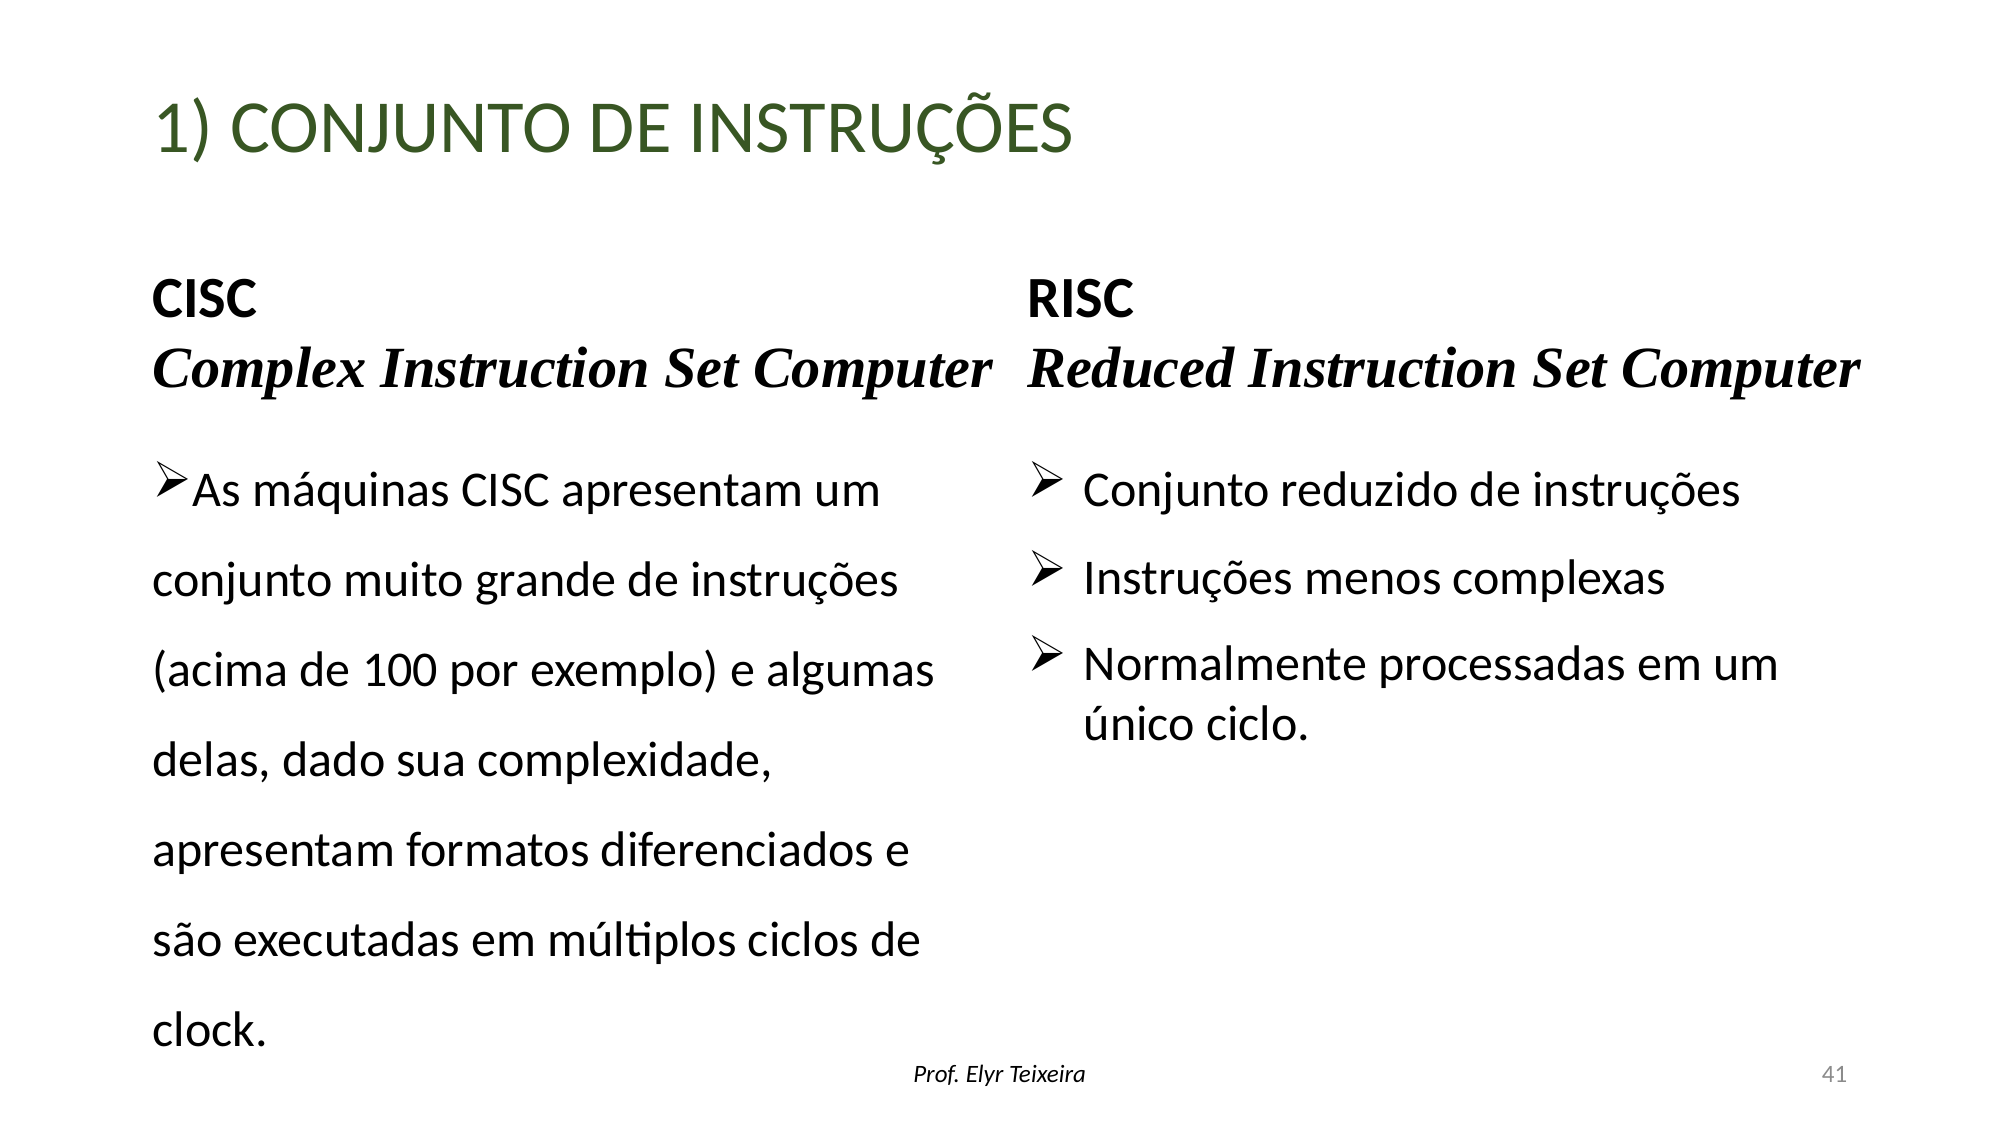

# 1) Conjunto de instruções
RISC
Reduced Instruction Set Computer
CISC
Complex Instruction Set Computer
As máquinas CISC apresentam um conjunto muito grande de instruções (acima de 100 por exemplo) e algumas delas, dado sua complexidade, apresentam formatos diferenciados e são executadas em múltiplos ciclos de clock.
Conjunto reduzido de instruções
Instruções menos complexas
Normalmente processadas em um único ciclo.

41